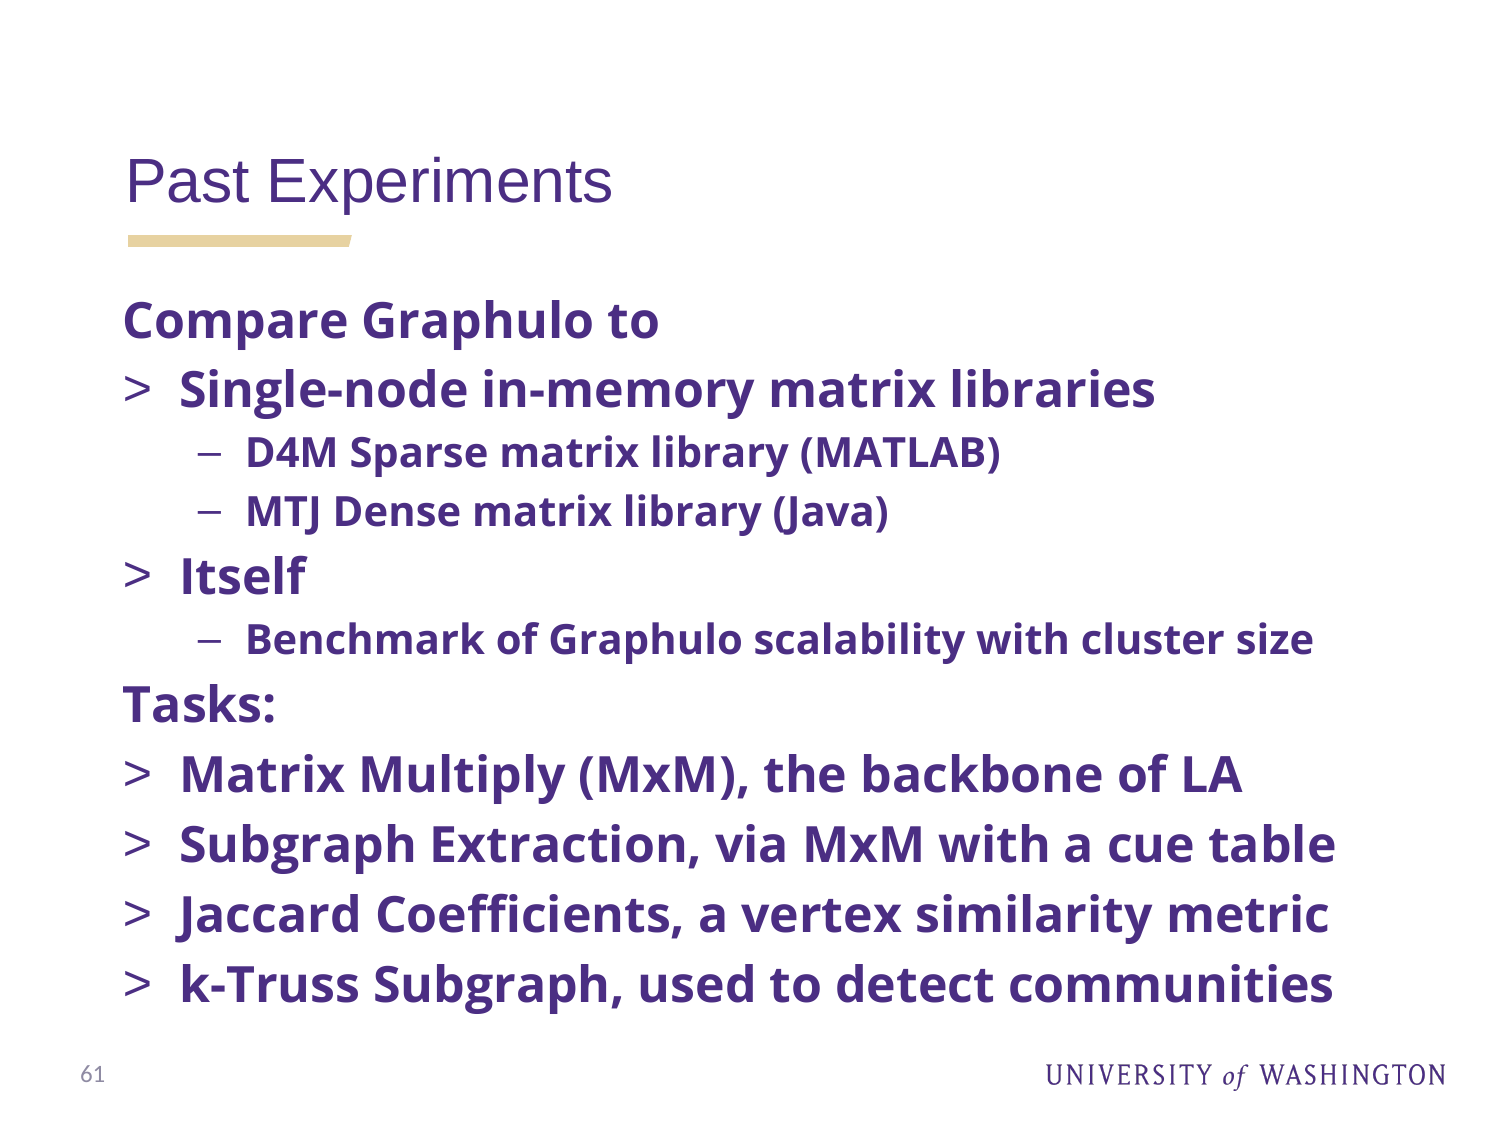

Past Experiments
Compare Graphulo to
Single-node in-memory matrix libraries
D4M Sparse matrix library (MATLAB)
MTJ Dense matrix library (Java)
Itself
Benchmark of Graphulo scalability with cluster size
Tasks:
Matrix Multiply (MxM), the backbone of LA
Subgraph Extraction, via MxM with a cue table
Jaccard Coefficients, a vertex similarity metric
k-Truss Subgraph, used to detect communities
61